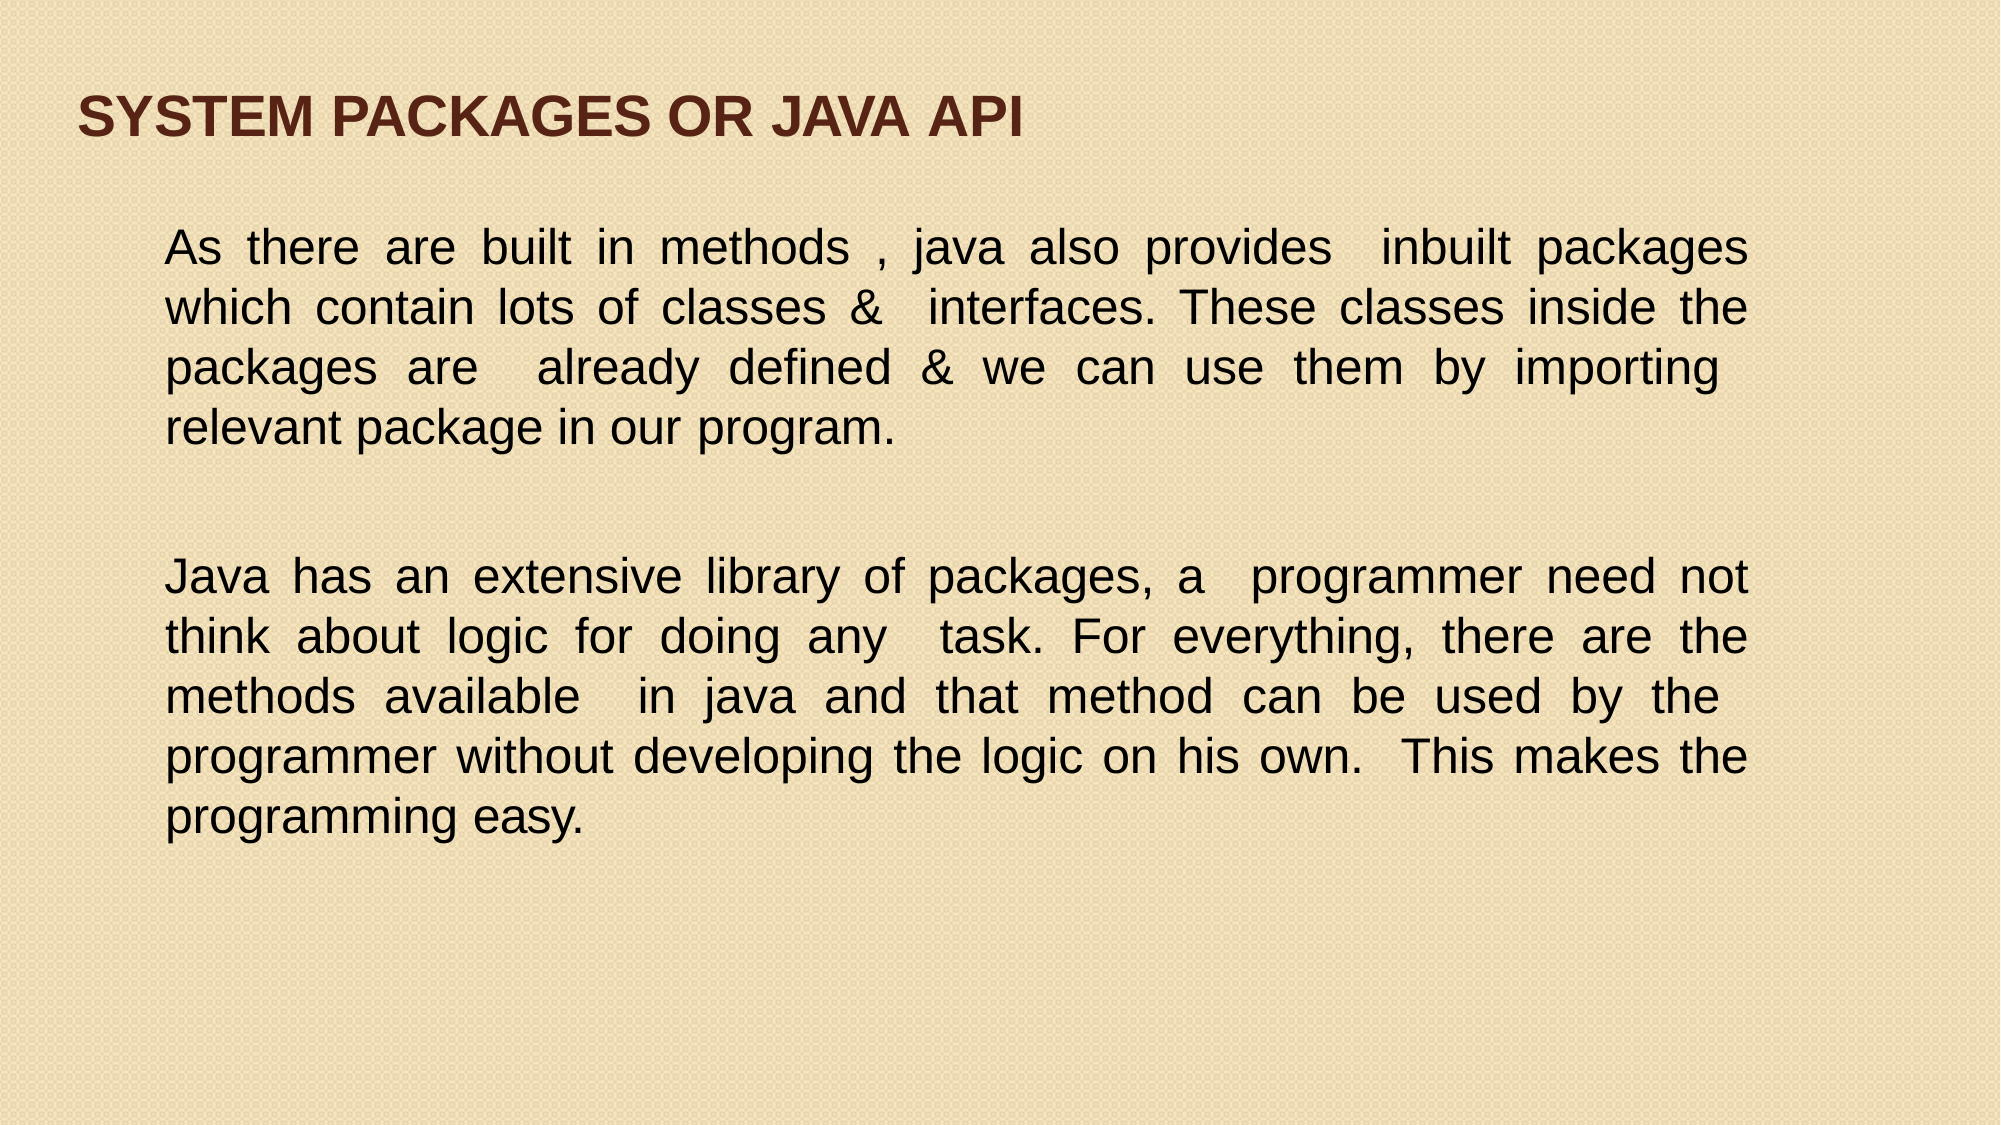

SYSTEM PACKAGES OR JAVA API
As there are built in methods , java also provides  inbuilt packages which contain lots of classes &  interfaces. These classes inside the packages are  already defined & we can use them by importing  relevant package in our program.

Java has an extensive library of packages, a  programmer need not think about logic for doing any  task. For everything, there are the methods available  in java and that method can be used by the  programmer without developing the logic on his own.  This makes the programming easy.